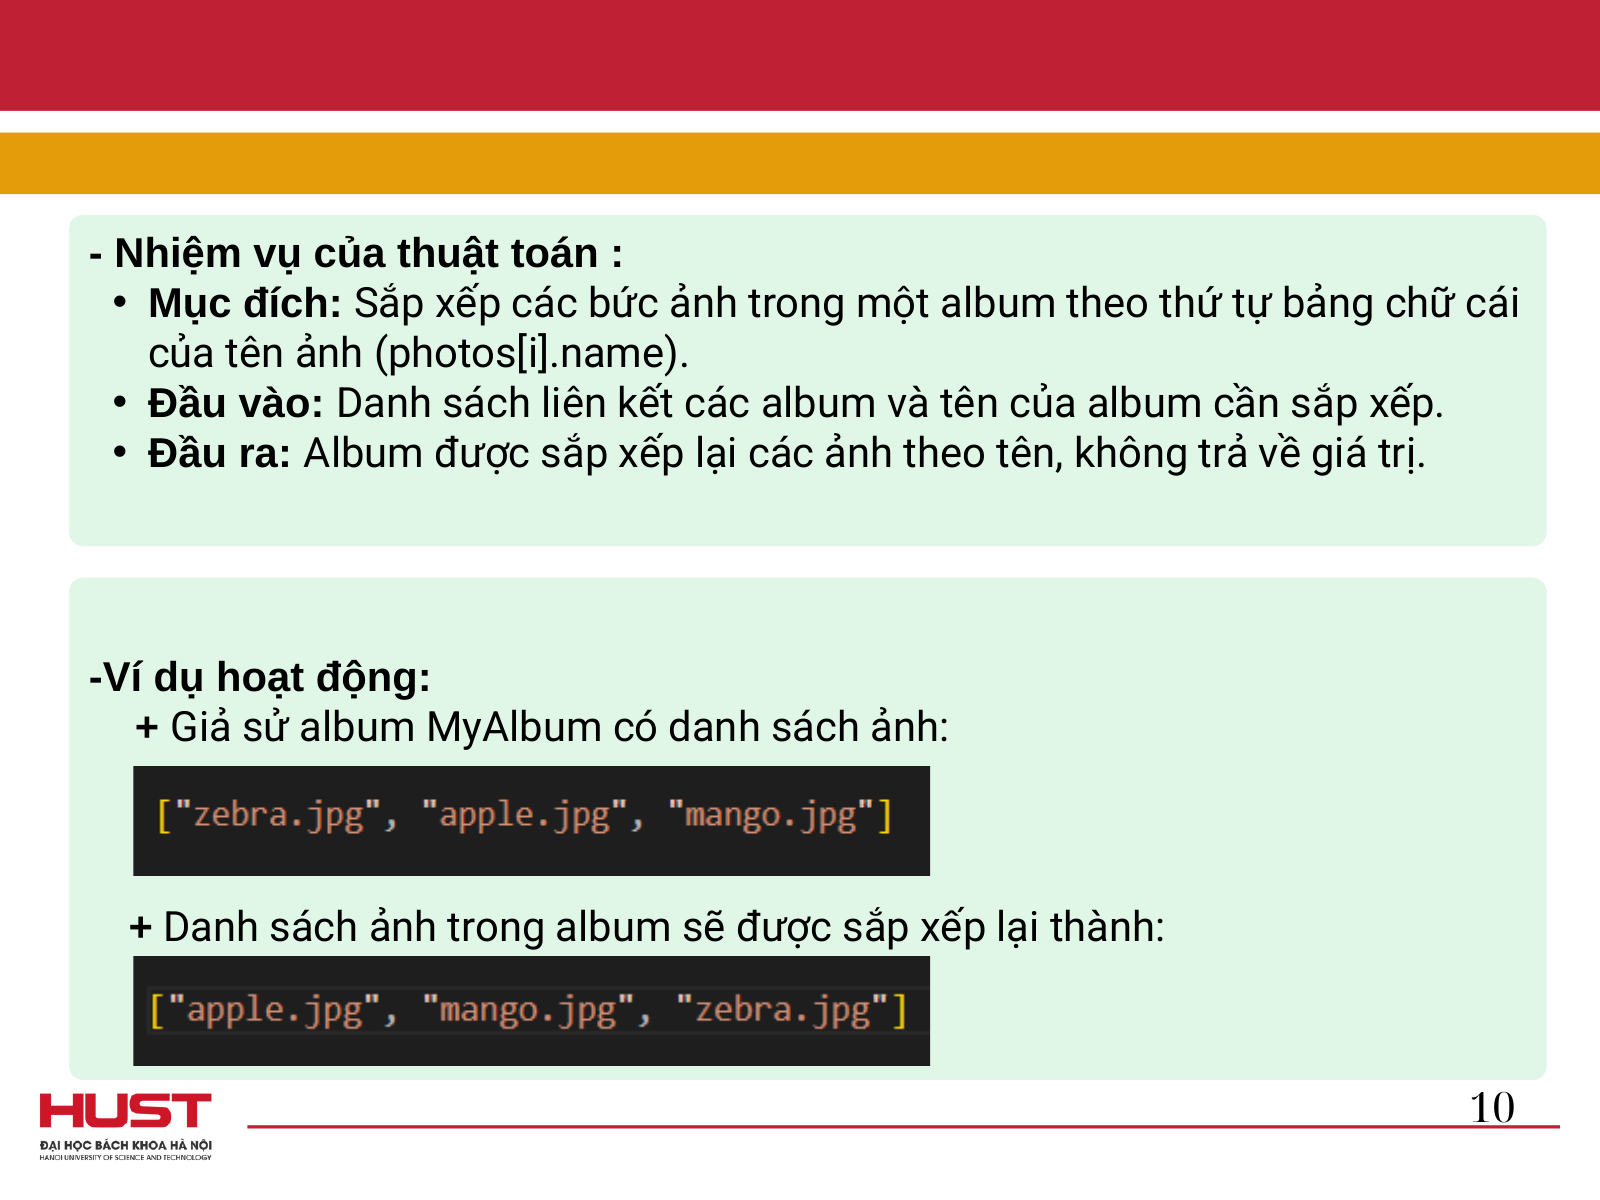

- Nhiệm vụ của thuật toán :
Mục đích: Sắp xếp các bức ảnh trong một album theo thứ tự bảng chữ cái của tên ảnh (photos[i].name).
Đầu vào: Danh sách liên kết các album và tên của album cần sắp xếp.
Đầu ra: Album được sắp xếp lại các ảnh theo tên, không trả về giá trị.

 -Ví dụ hoạt động:
     + Giả sử album MyAlbum có danh sách ảnh:

     + Danh sách ảnh trong album sẽ được sắp xếp lại thành:

10